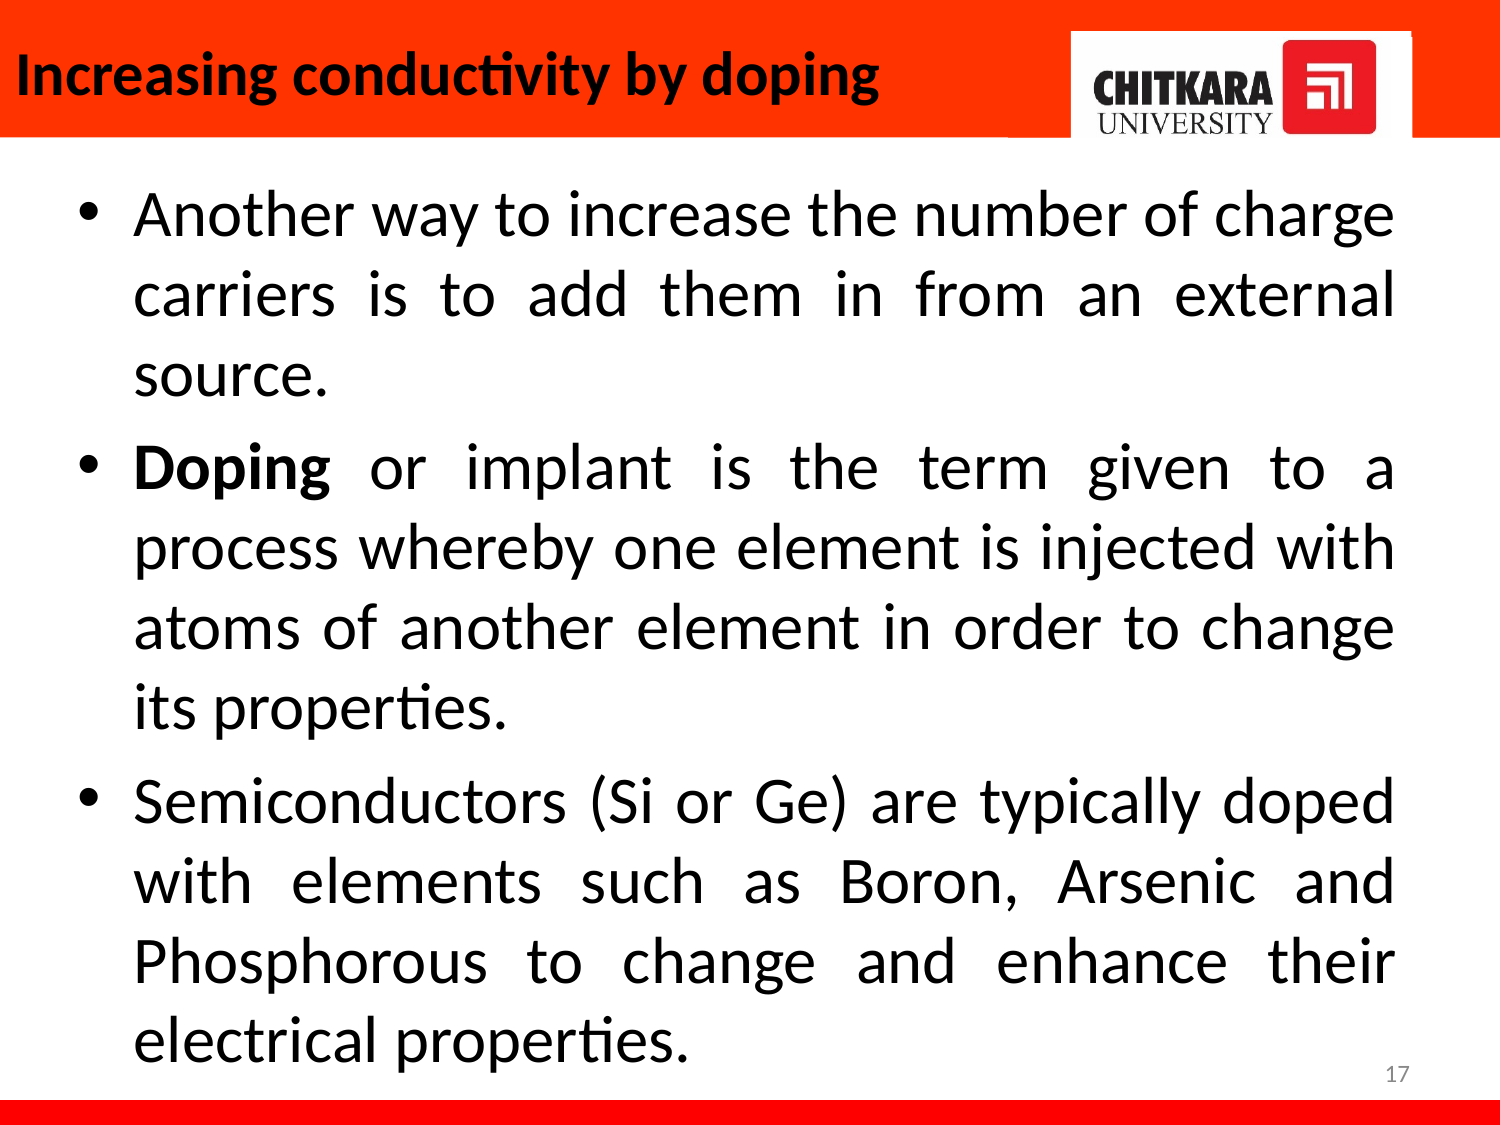

# Increasing conductivity by doping
Another way to increase the number of charge carriers is to add them in from an external source.
Doping or implant is the term given to a process whereby one element is injected with atoms of another element in order to change its properties.
Semiconductors (Si or Ge) are typically doped with elements such as Boron, Arsenic and Phosphorous to change and enhance their electrical properties.

17